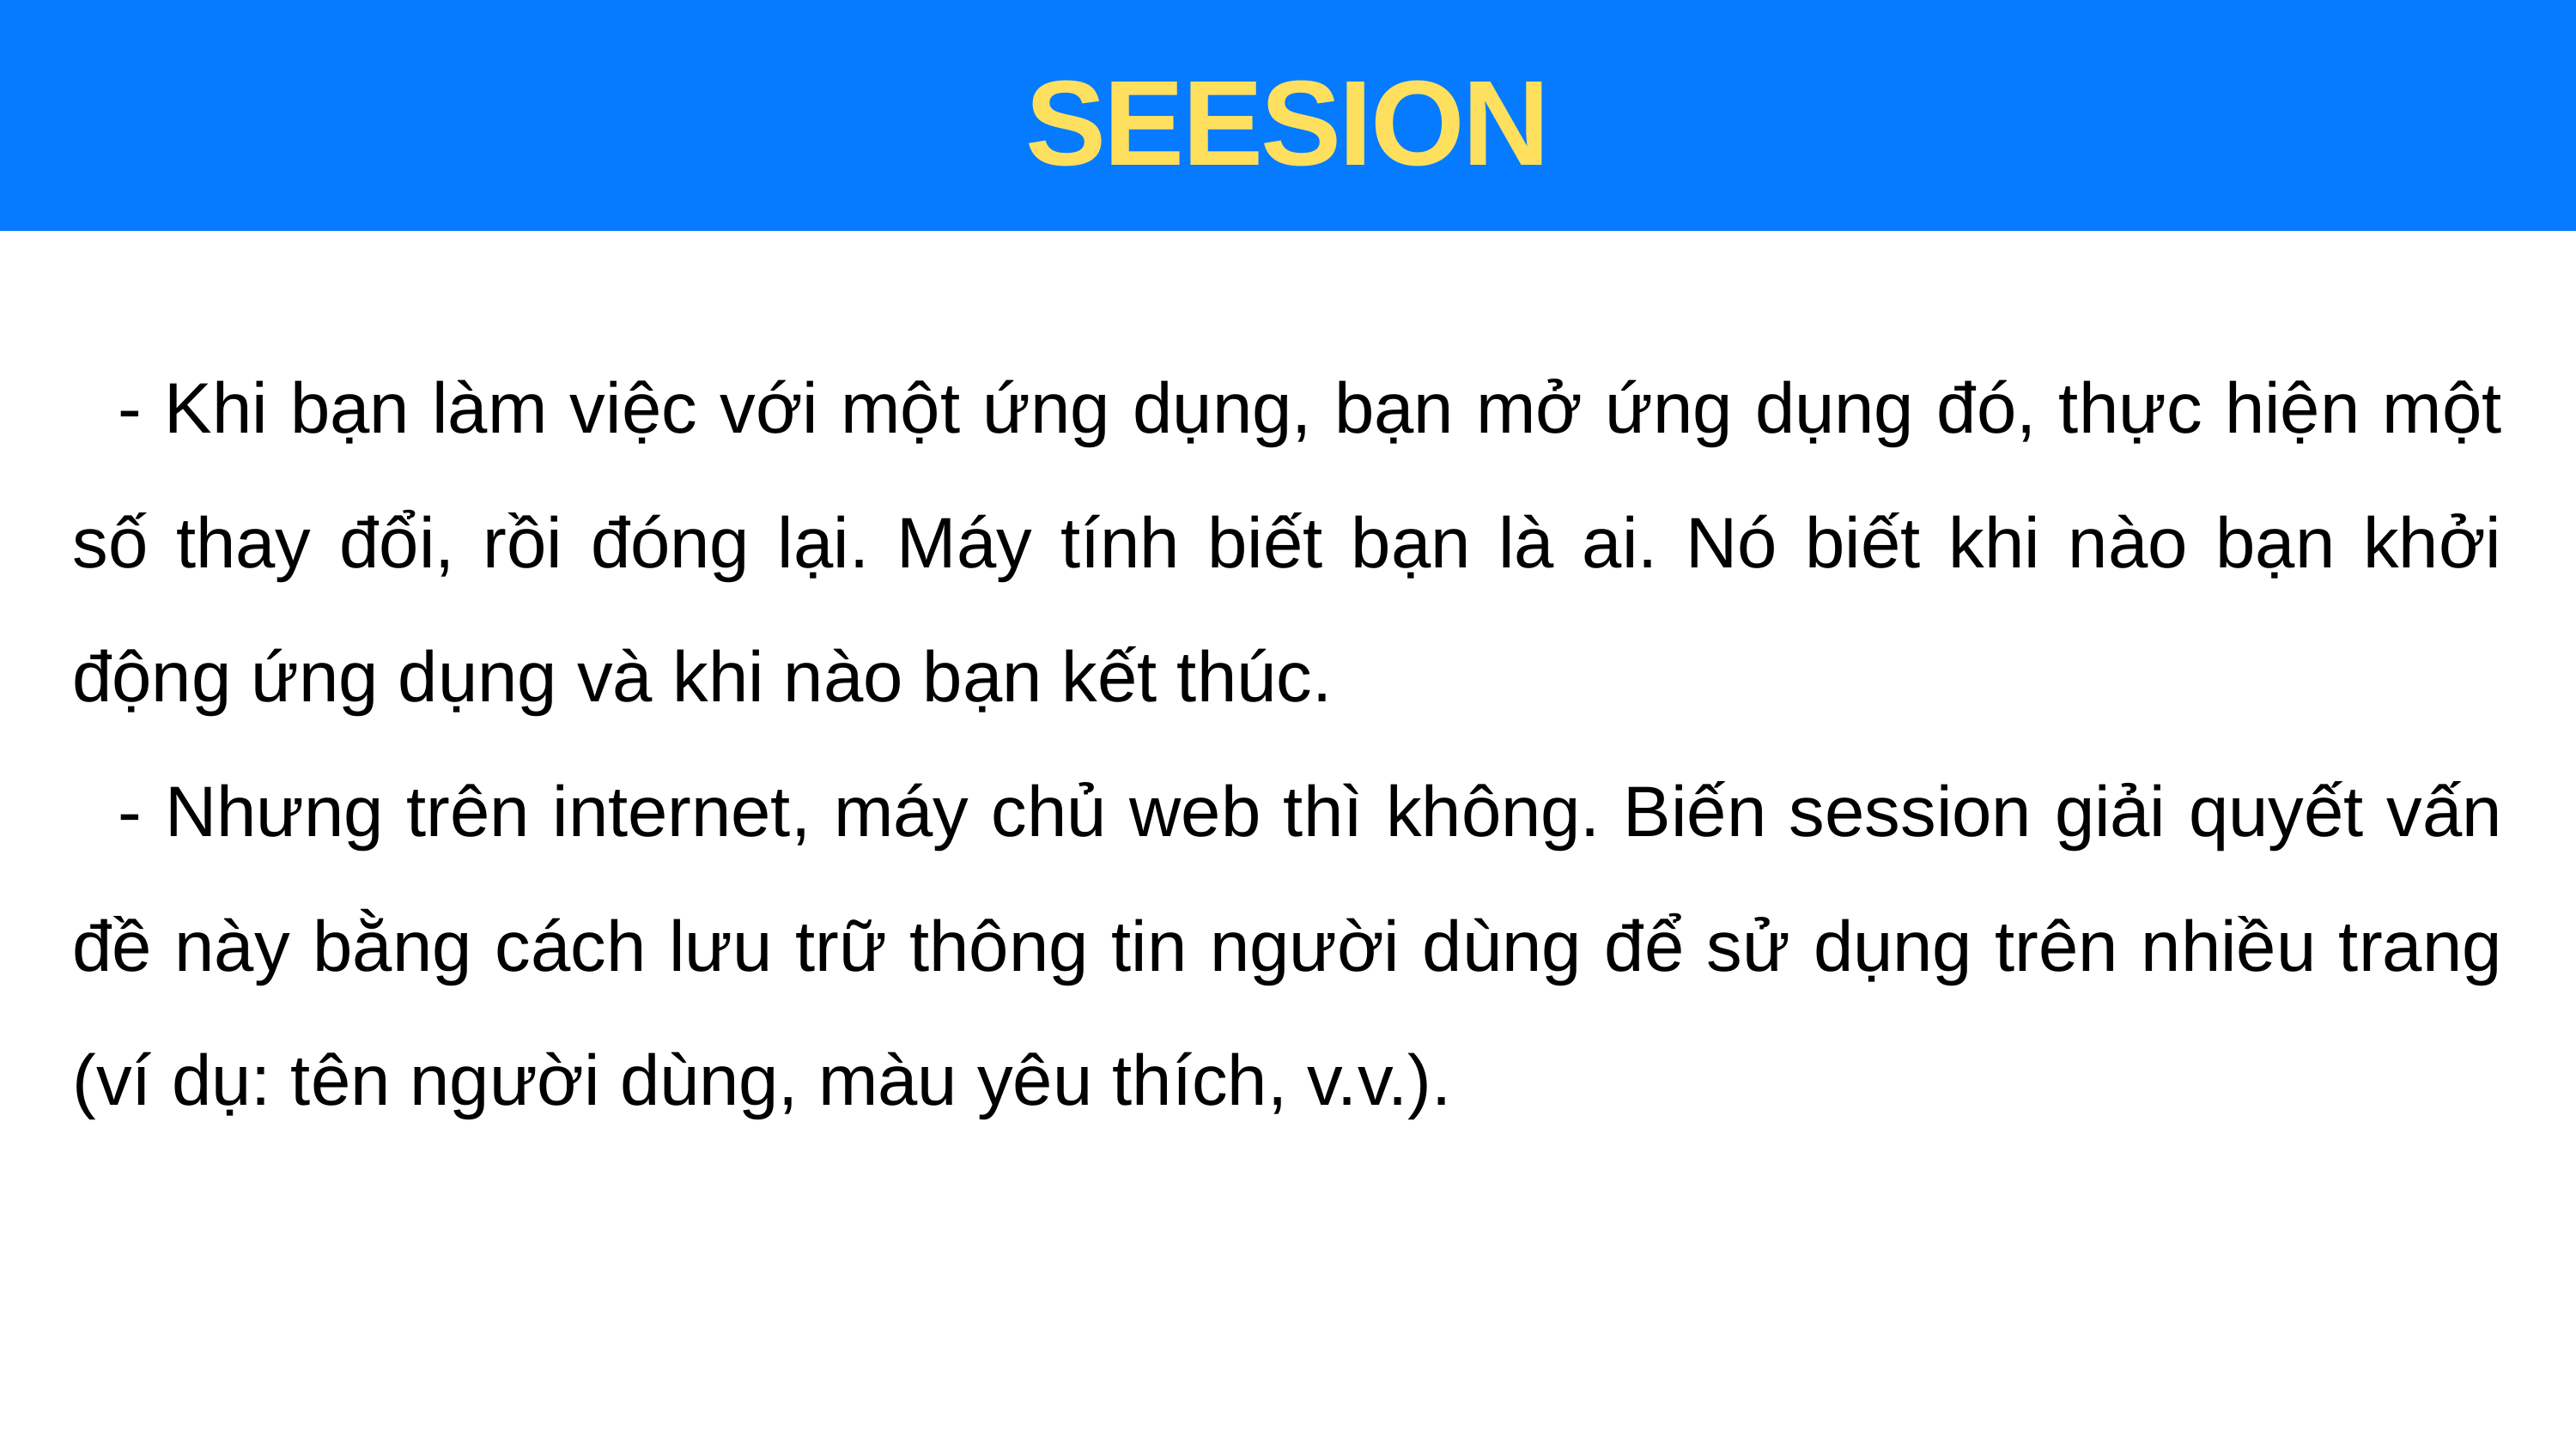

SEESION
  - Khi bạn làm việc với một ứng dụng, bạn mở ứng dụng đó, thực hiện một số thay đổi, rồi đóng lại. Máy tính biết bạn là ai. Nó biết khi nào bạn khởi động ứng dụng và khi nào bạn kết thúc.
  - Nhưng trên internet, máy chủ web thì không. Biến session giải quyết vấn đề này bằng cách lưu trữ thông tin người dùng để sử dụng trên nhiều trang (ví dụ: tên người dùng, màu yêu thích, v.v.).